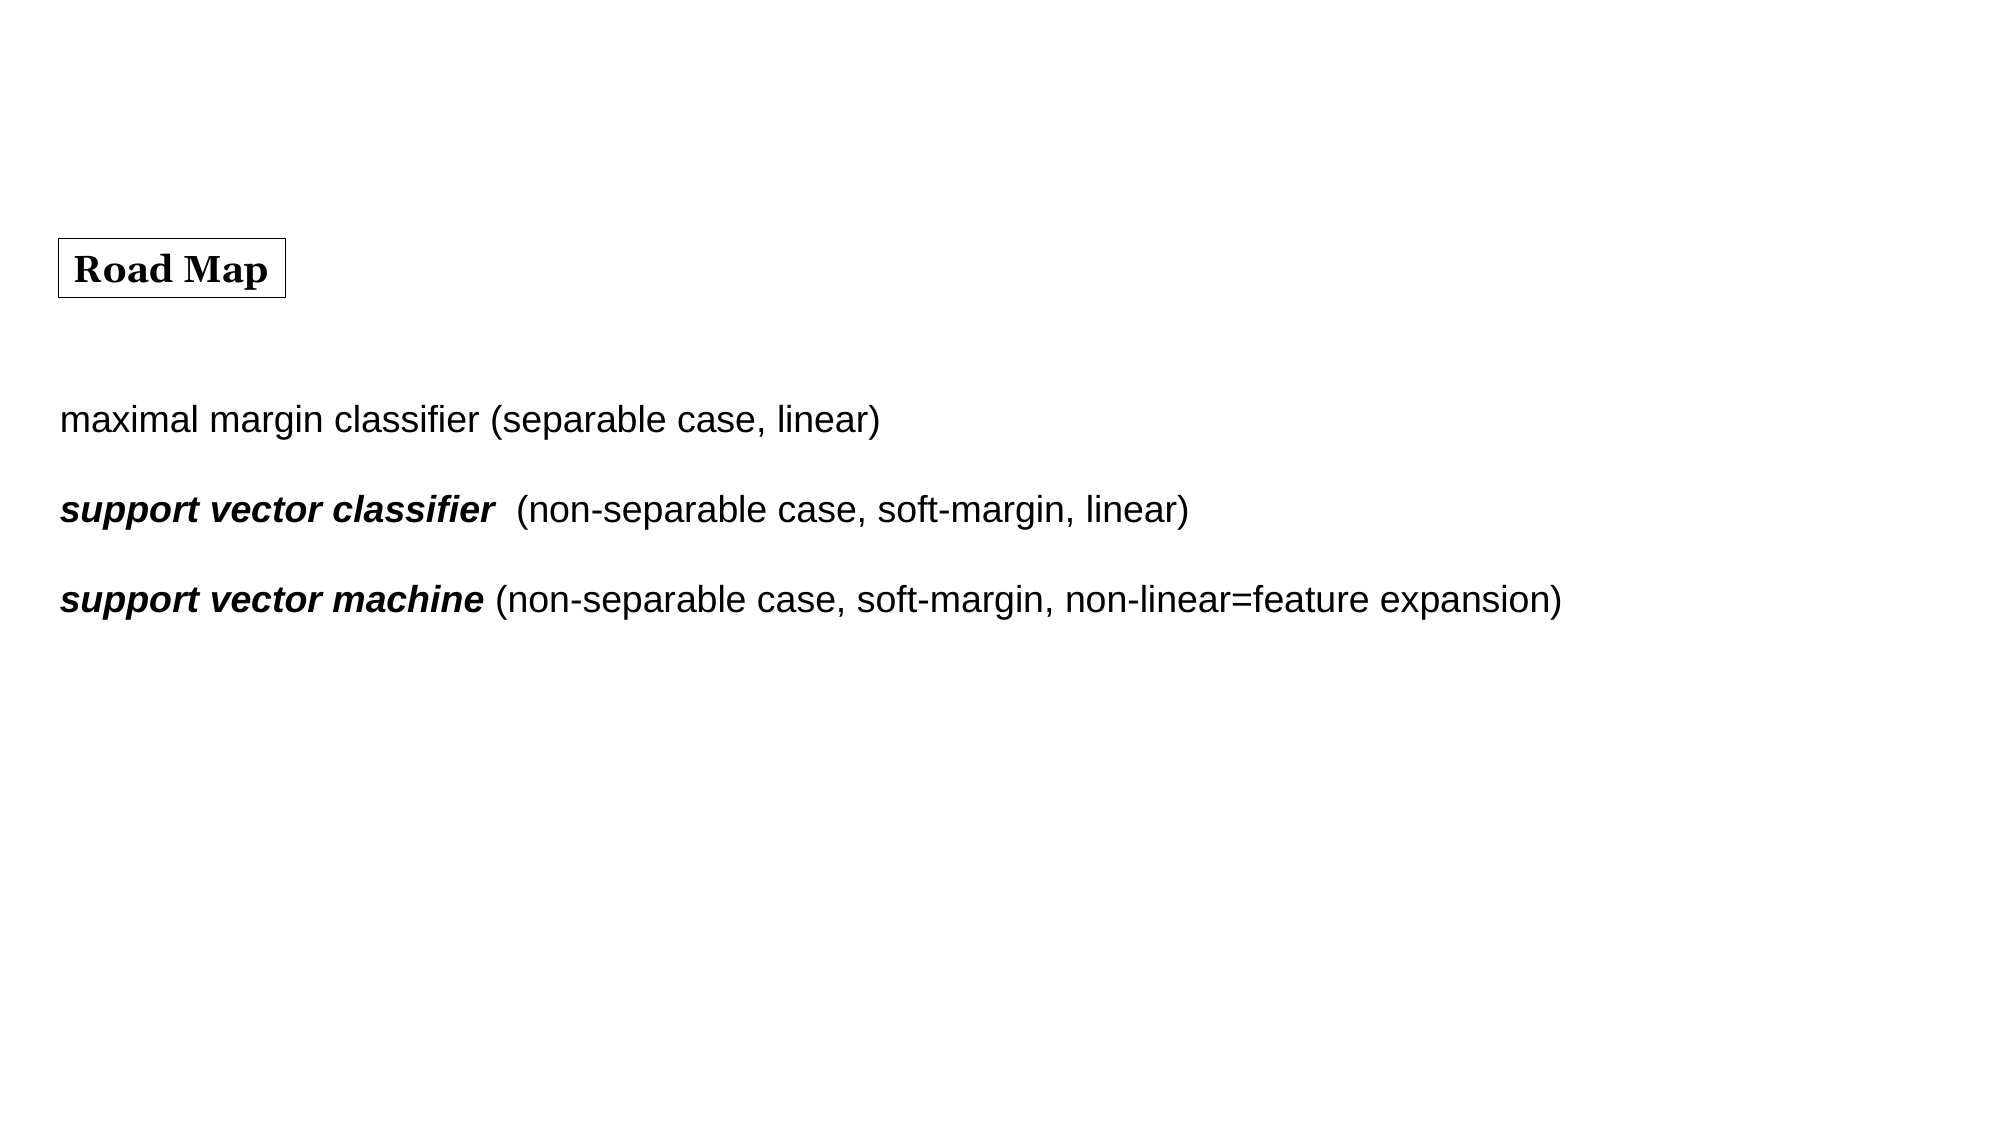

Road Map
maximal margin classifier (separable case, linear)

support vector classifier  (non-separable case, soft-margin, linear)

support vector machine (non-separable case, soft-margin, non-linear=feature expansion)